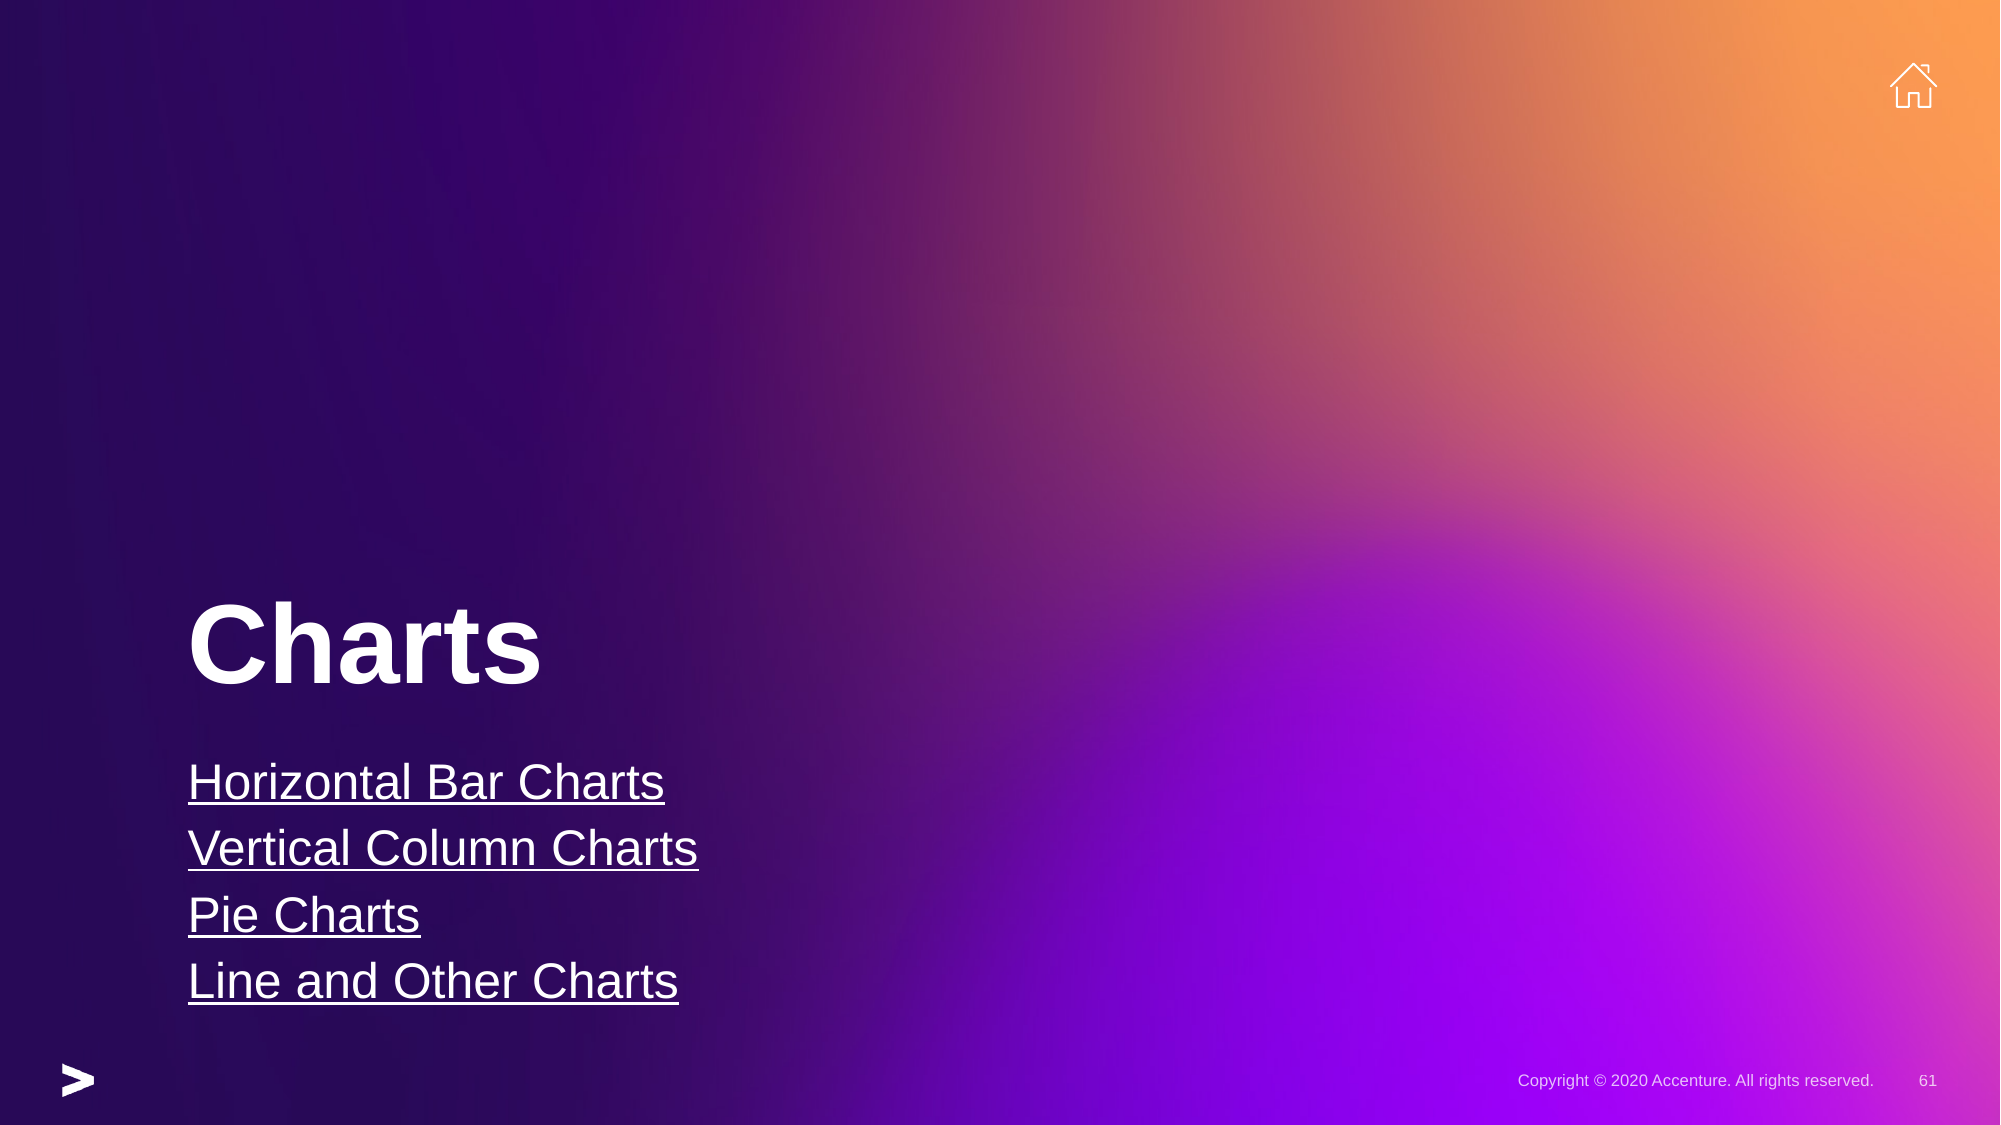

# Charts

Horizontal Bar Charts
Vertical Column Charts
Pie Charts
Line and Other Charts